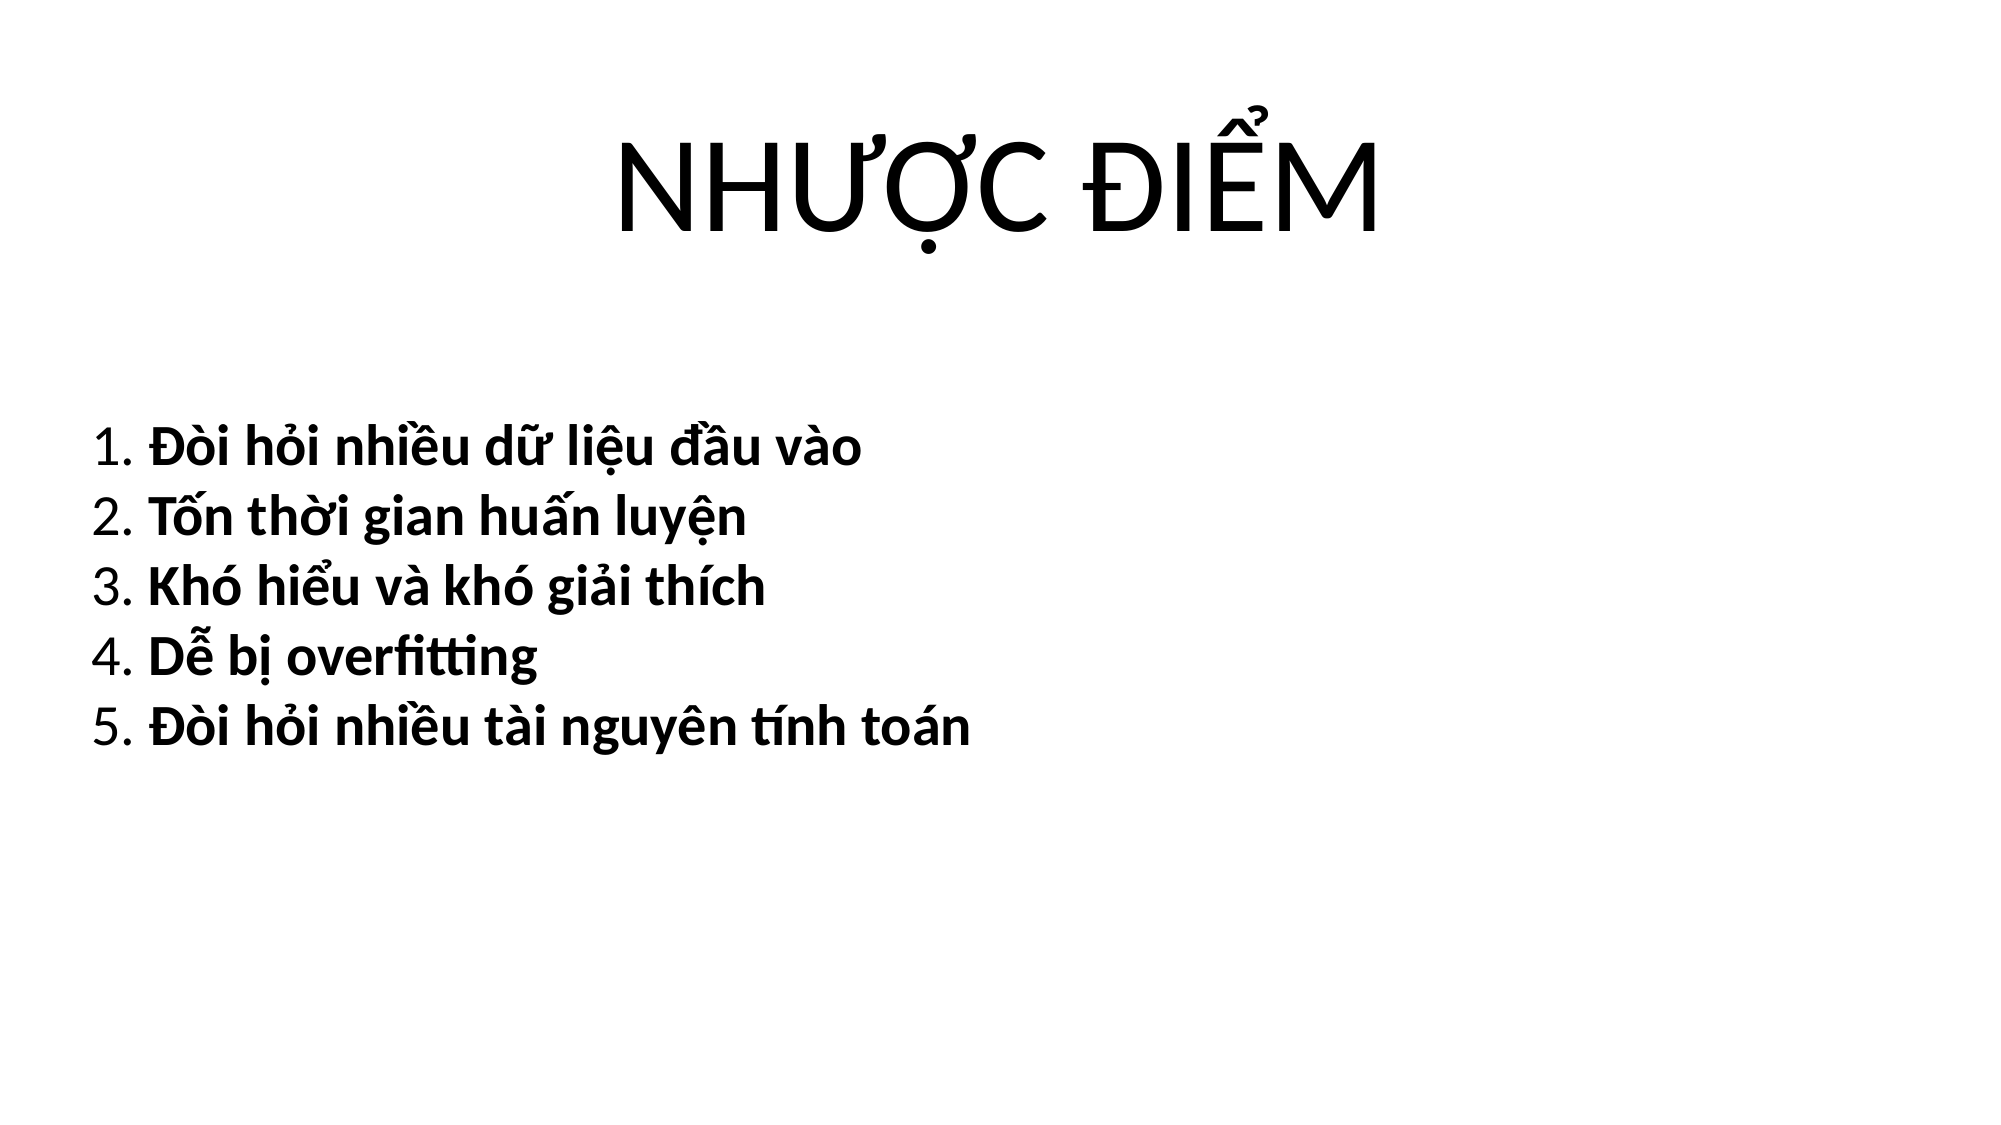

# NHƯỢC ĐIỂM
1. Đòi hỏi nhiều dữ liệu đầu vào
2. Tốn thời gian huấn luyện
3. Khó hiểu và khó giải thích
4. Dễ bị overfitting
5. Đòi hỏi nhiều tài nguyên tính toán